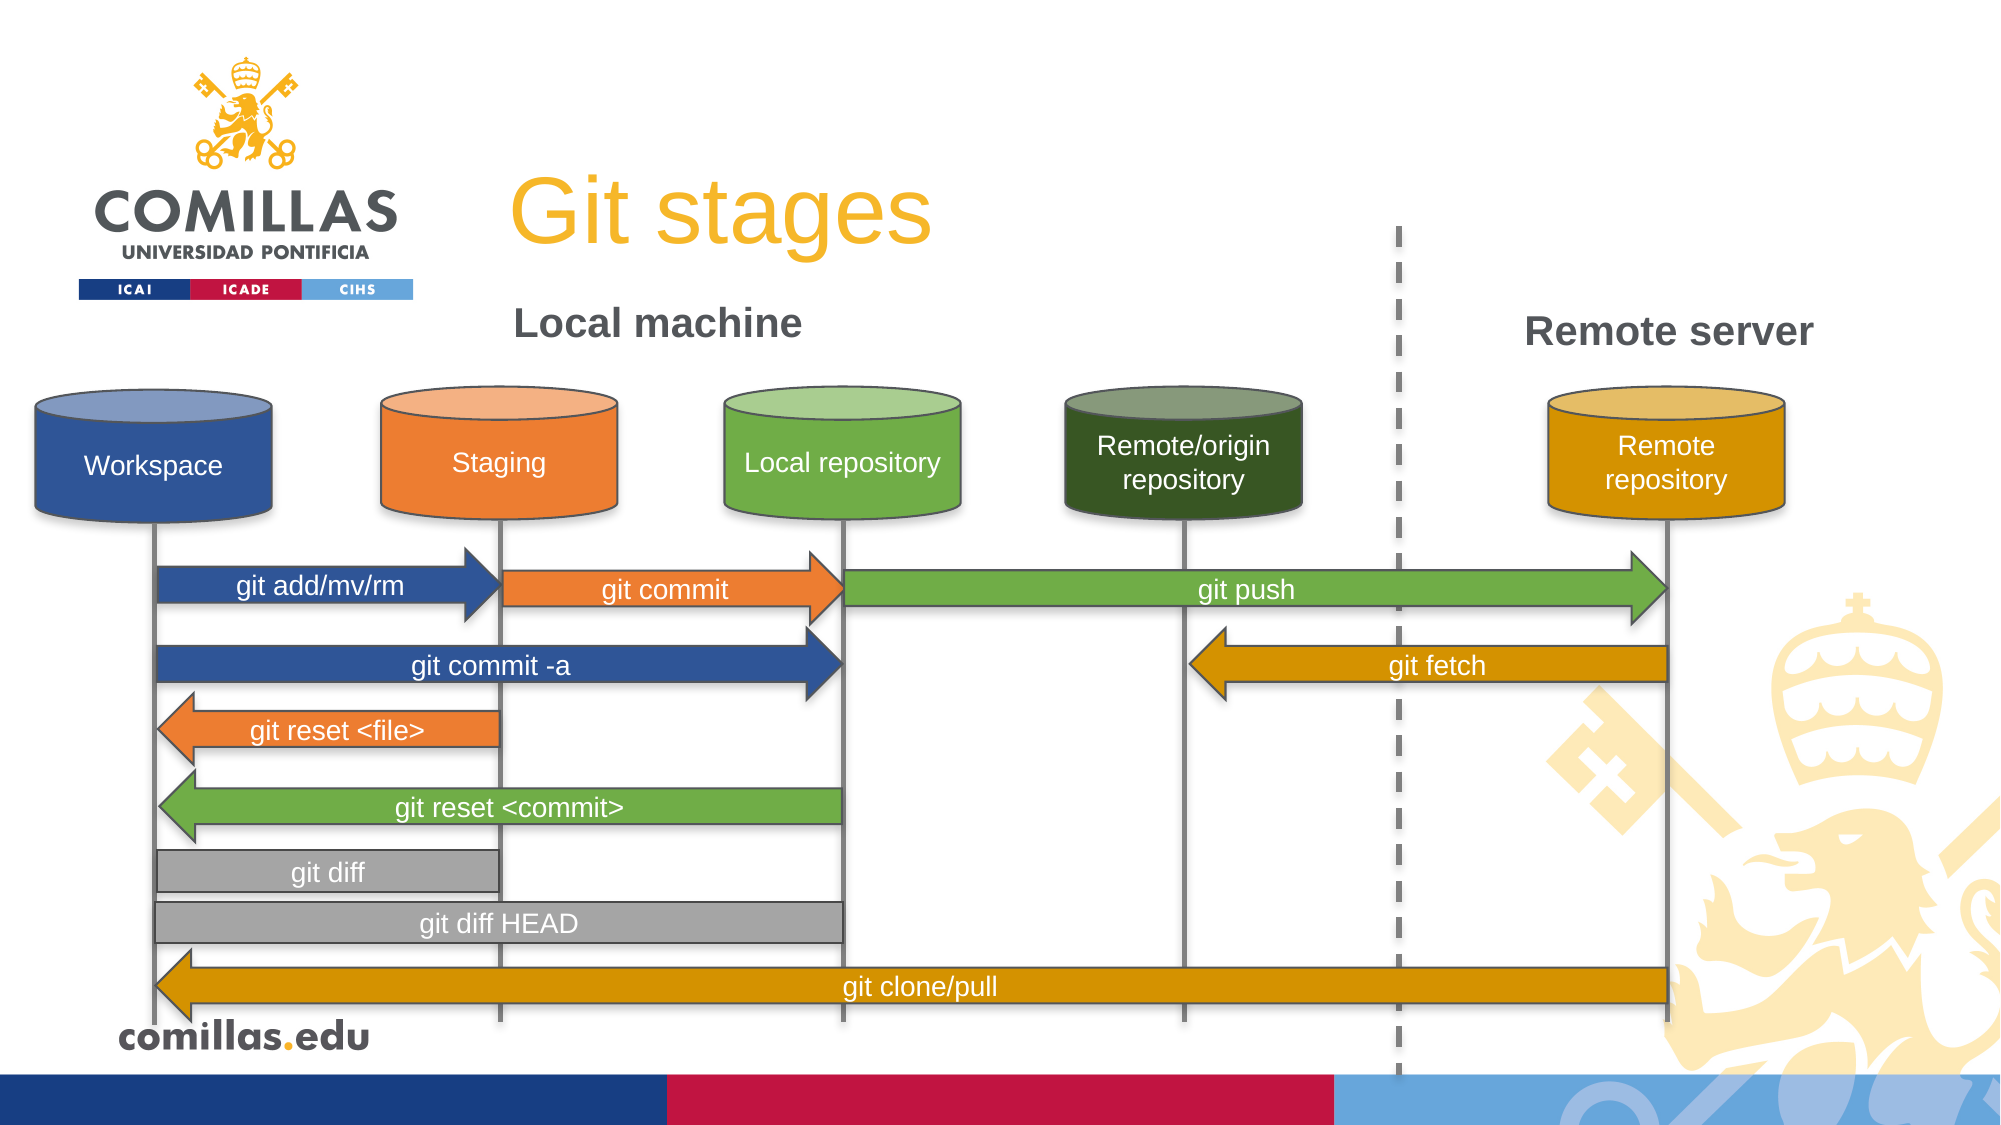

# Git stages
Local machine
Remote server
Staging
Local repository
Remote/origin repository
Remote
repository
Workspace
git add/mv/rm
git push
git commit
git commit -a
git fetch
git reset <file>
git reset <commit>
git diff
git diff HEAD
git clone/pull